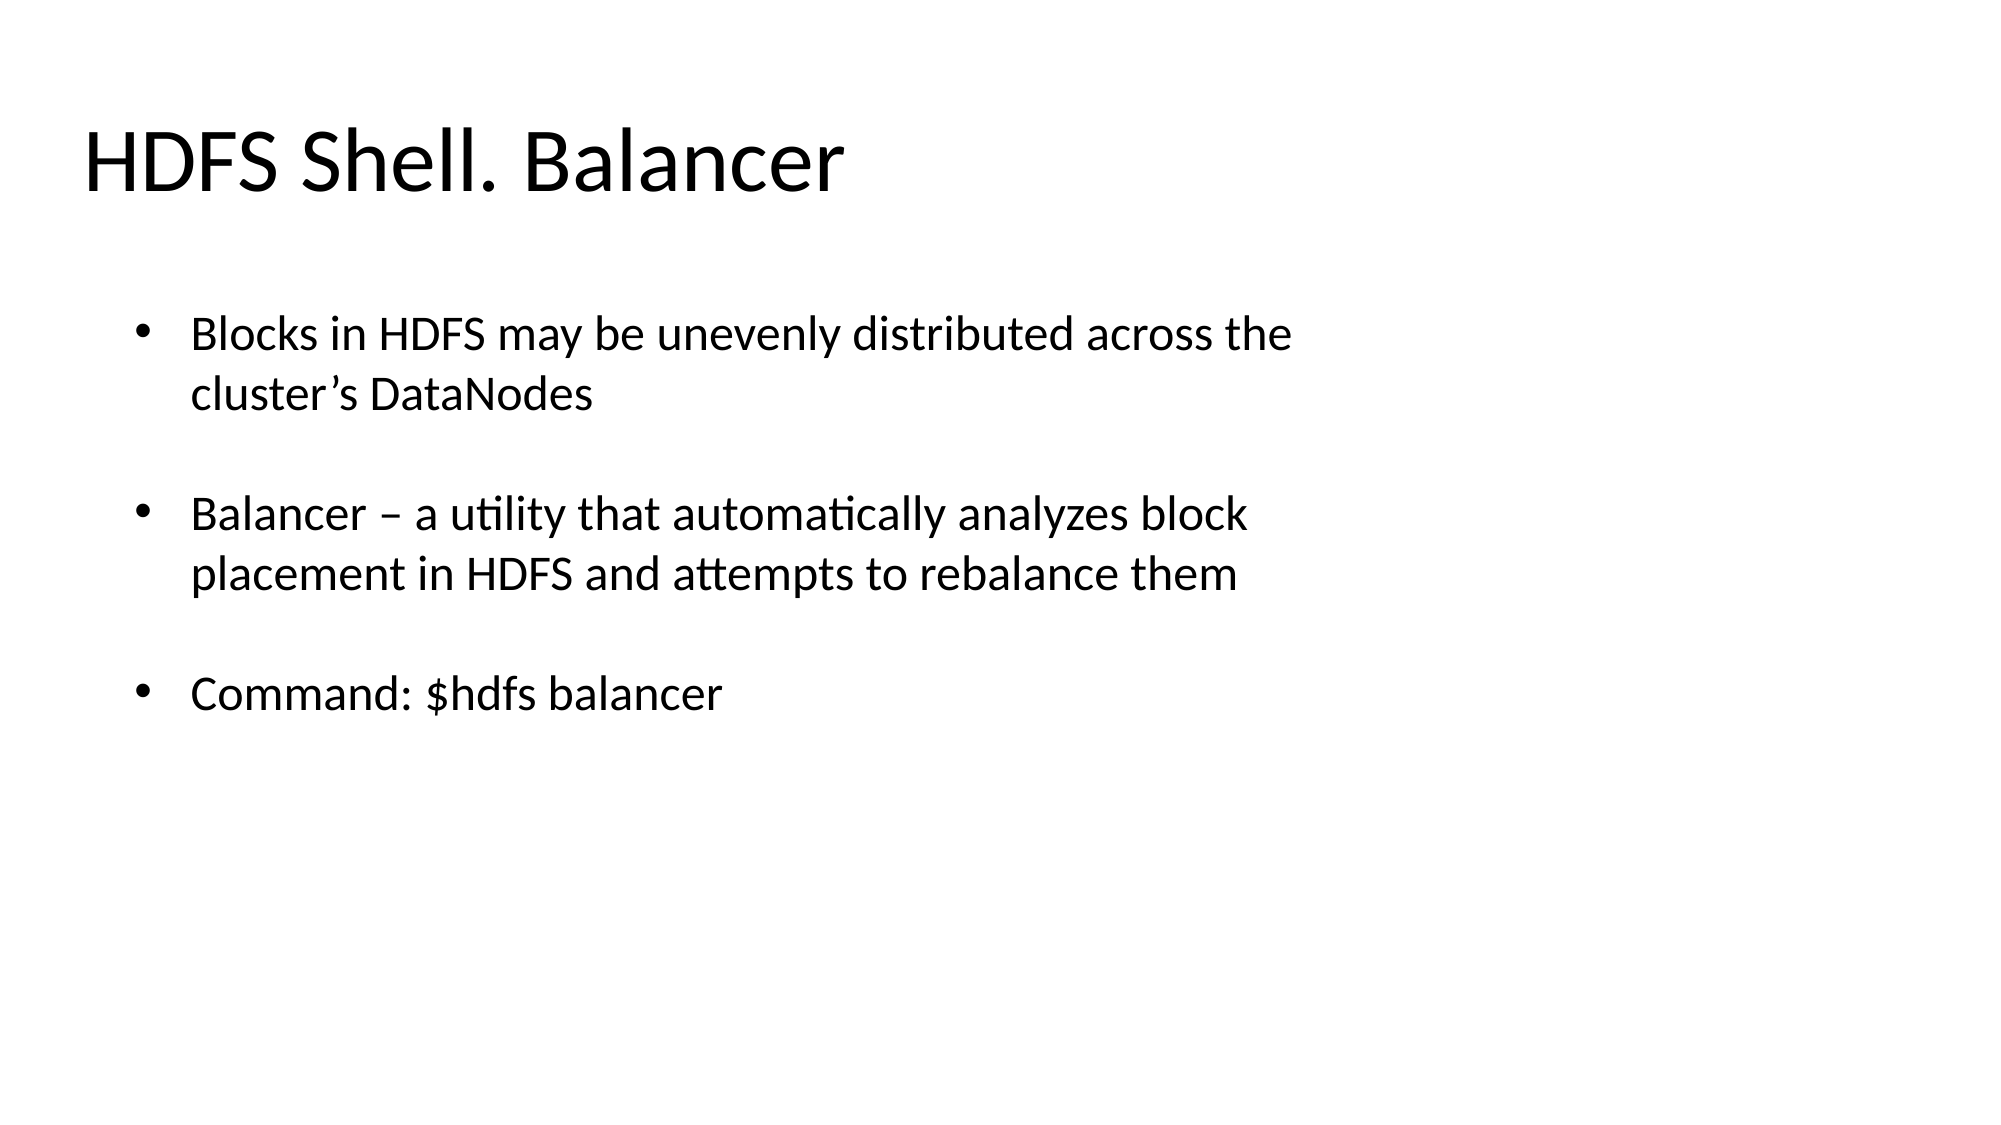

# HDFS Shell. Balancer
Blocks in HDFS may be unevenly distributed across the cluster’s DataNodes

Balancer – a utility that automatically analyzes block placement in HDFS and attempts to rebalance them

Command: $hdfs balancer